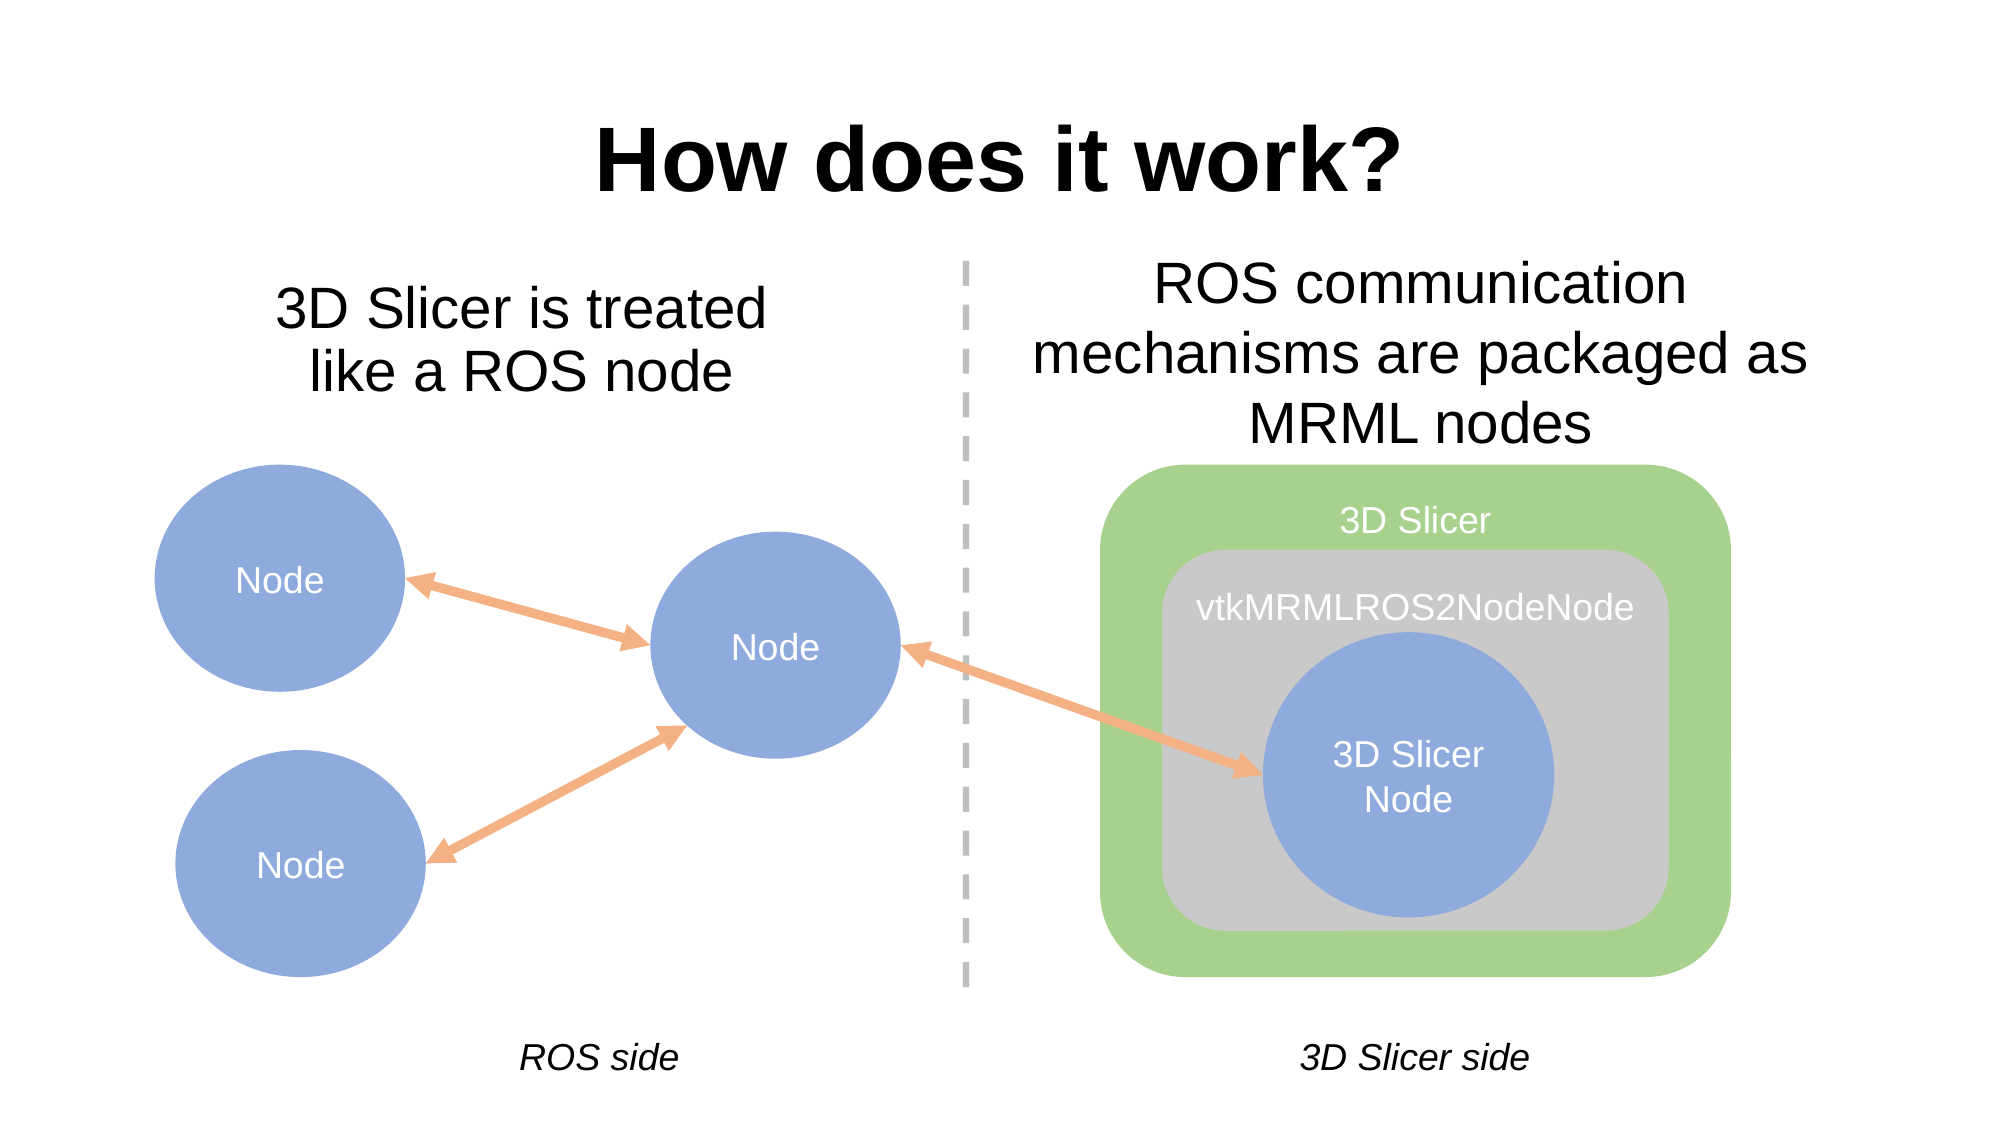

How does it work?
ROS communication mechanisms are packaged as MRML nodes

3D Slicer is treated like a ROS node
Node
3D Slicer

Node
vtkMRMLROS2NodeNode

3D Slicer Node

Node
ROS side
3D Slicer side